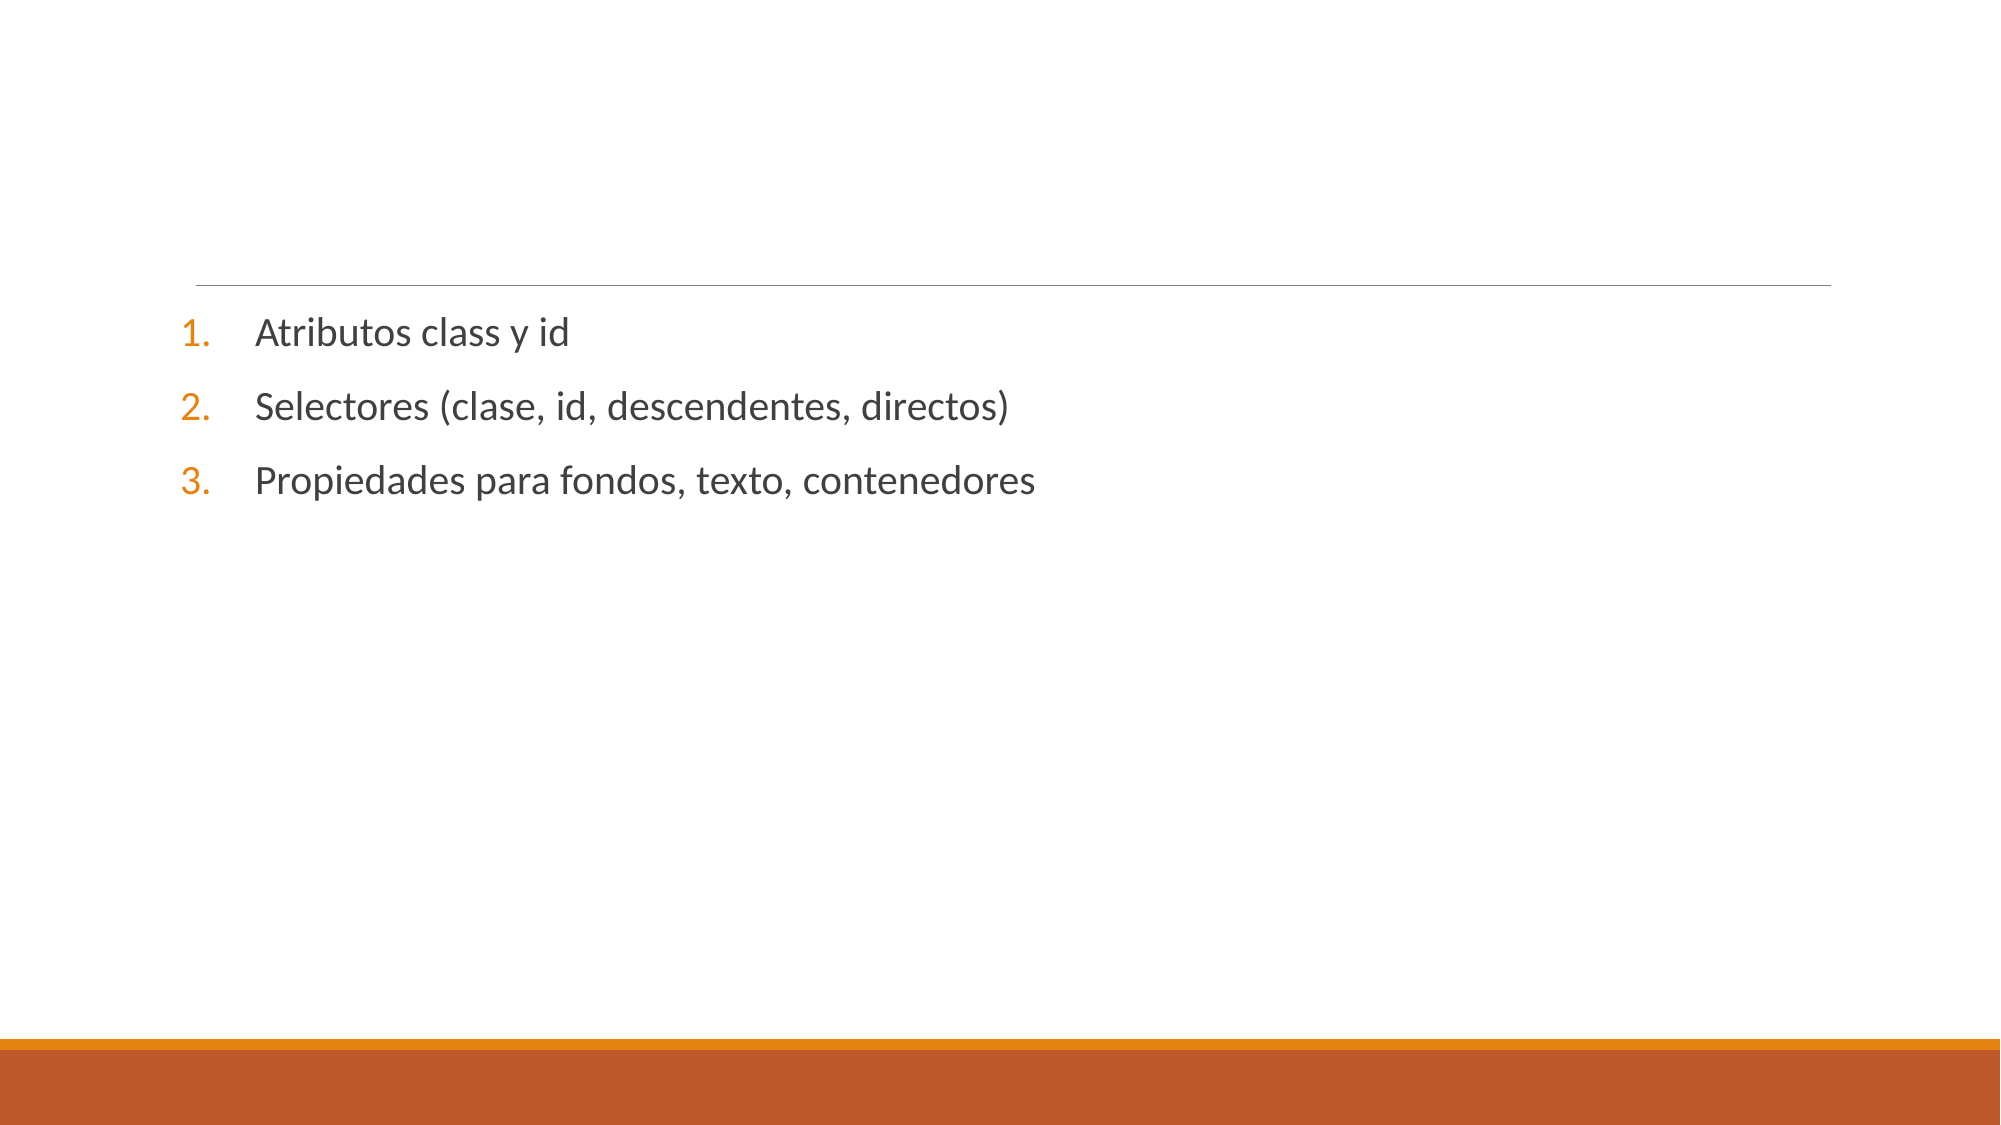

#
Atributos class y id
Selectores (clase, id, descendentes, directos)
Propiedades para fondos, texto, contenedores